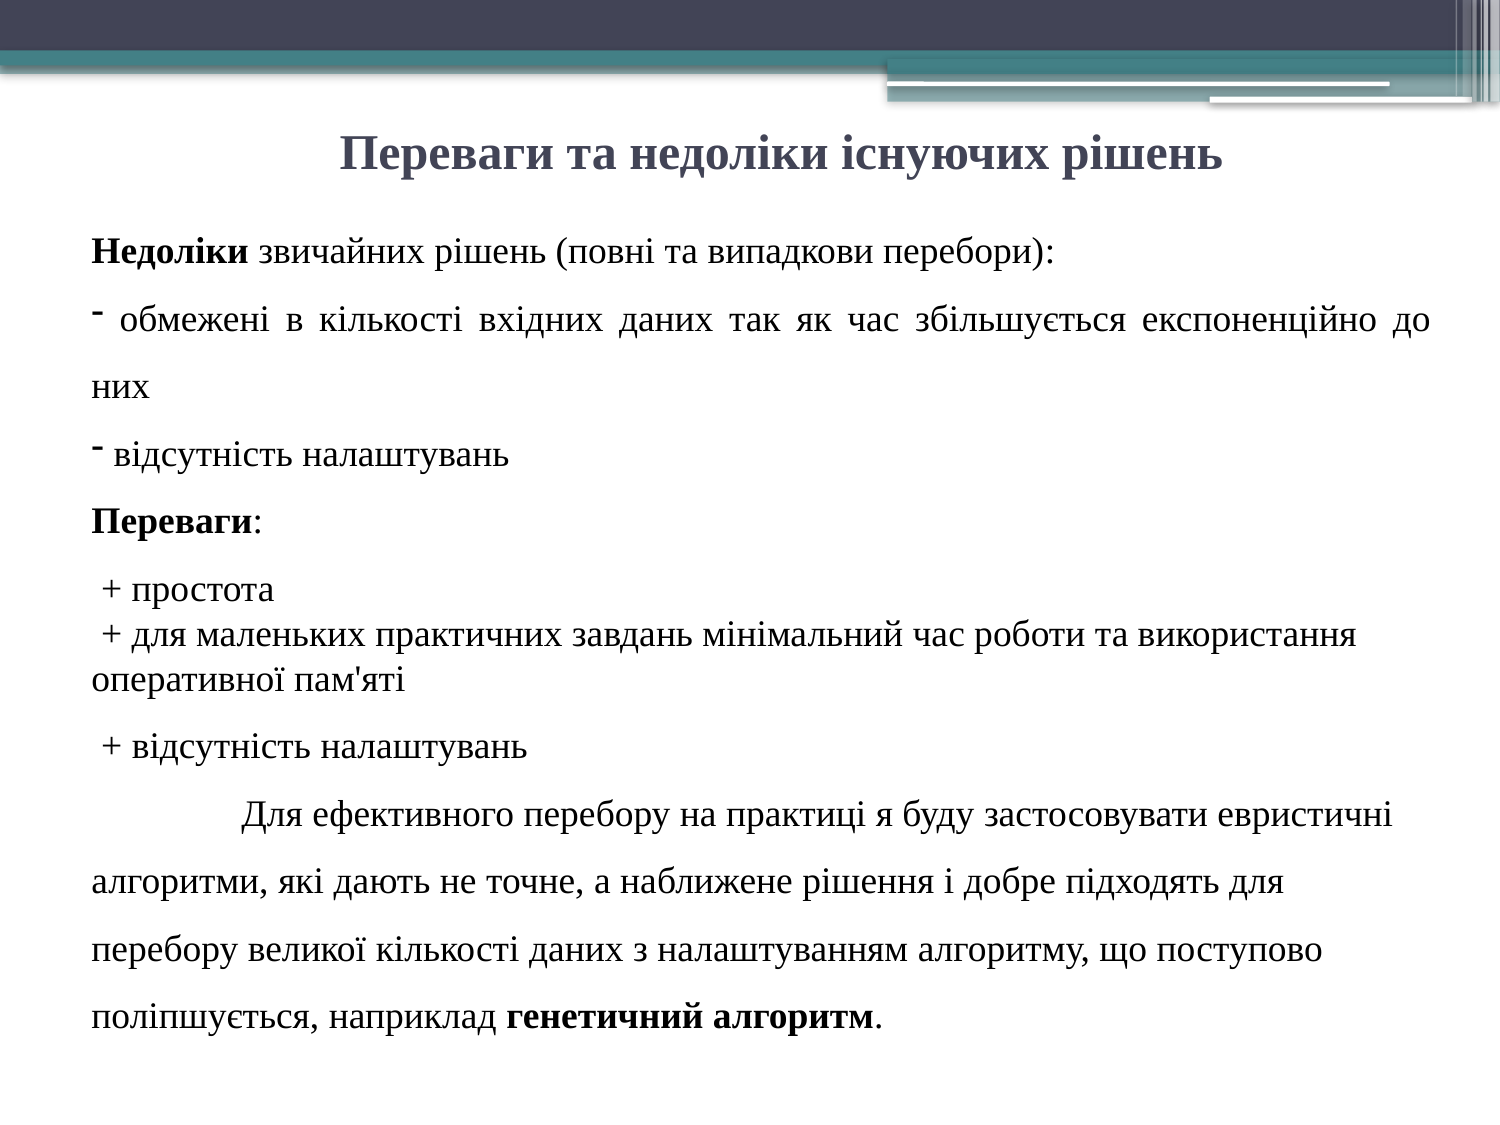

Переваги та недоліки існуючих рішень
Недоліки звичайних рішень (повні та випадкови перебори):
 обмежені в кількості вхідних даних так як час збільшується експоненційно до них
 відсутність налаштувань
Переваги:
 + простота
 + для маленьких практичних завдань мінімальний час роботи та використання оперативної пам'яті
 + відсутність налаштувань
	Для ефективного перебору на практиці я буду застосовувати евристичні алгоритми, які дають не точне, а наближене рішення і добре підходять для перебору великої кількості даних з налаштуванням алгоритму, що поступово поліпшується, наприклад генетичний алгоритм.